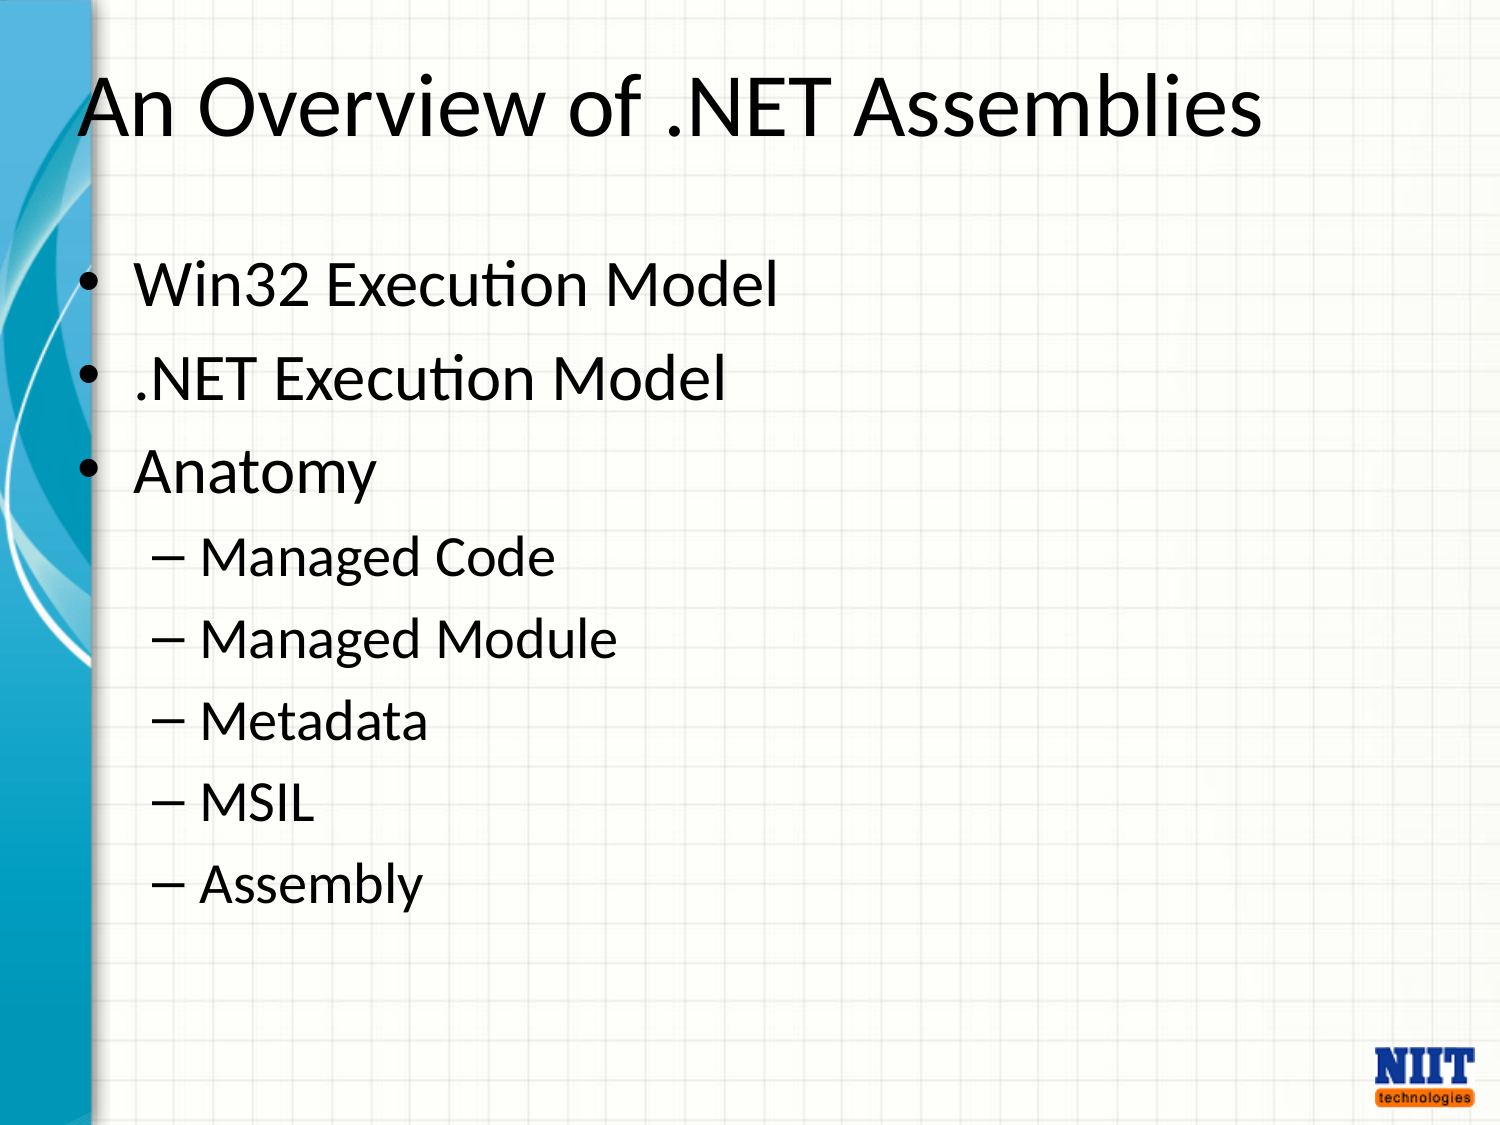

# An Overview of .NET Assemblies
Win32 Execution Model
.NET Execution Model
Anatomy
Managed Code
Managed Module
Metadata
MSIL
Assembly